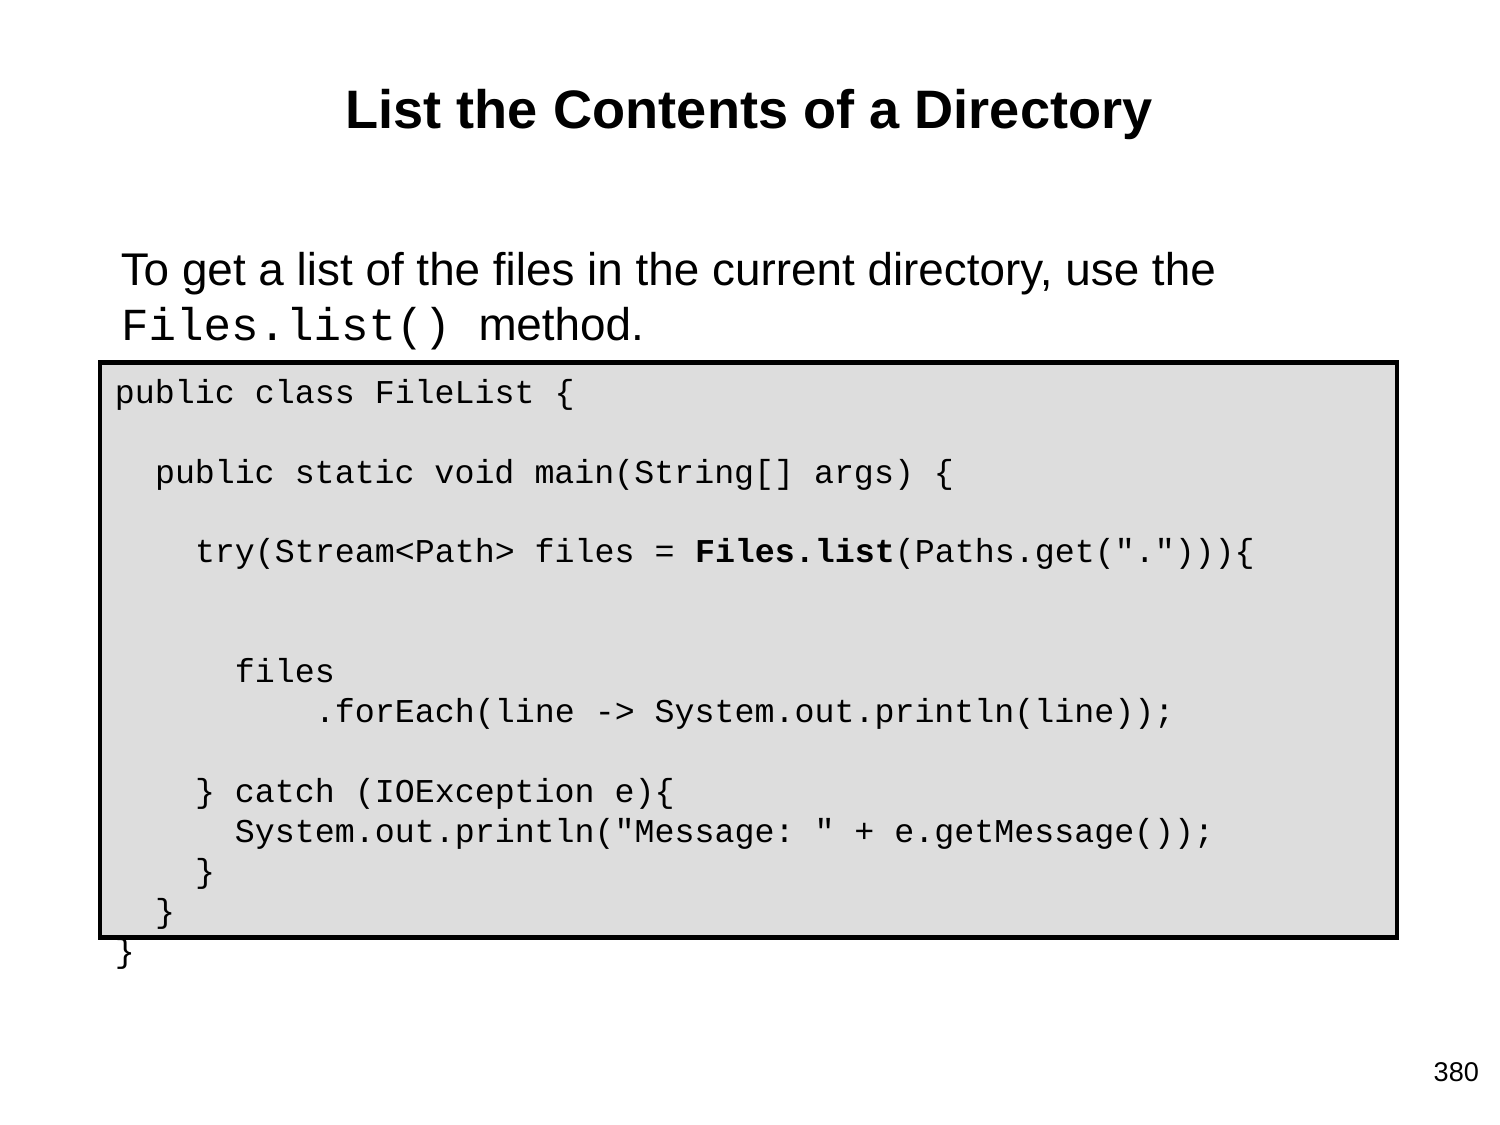

# List the Contents of a Directory
To get a list of the files in the current directory, use the Files.list() method.
public class FileList {

  public static void main(String[] args) {

    try(Stream<Path> files = Files.list(Paths.get("."))){

      files
          .forEach(line -> System.out.println(line));

    } catch (IOException e){
      System.out.println("Message: " + e.getMessage());
    }
  }
}

380